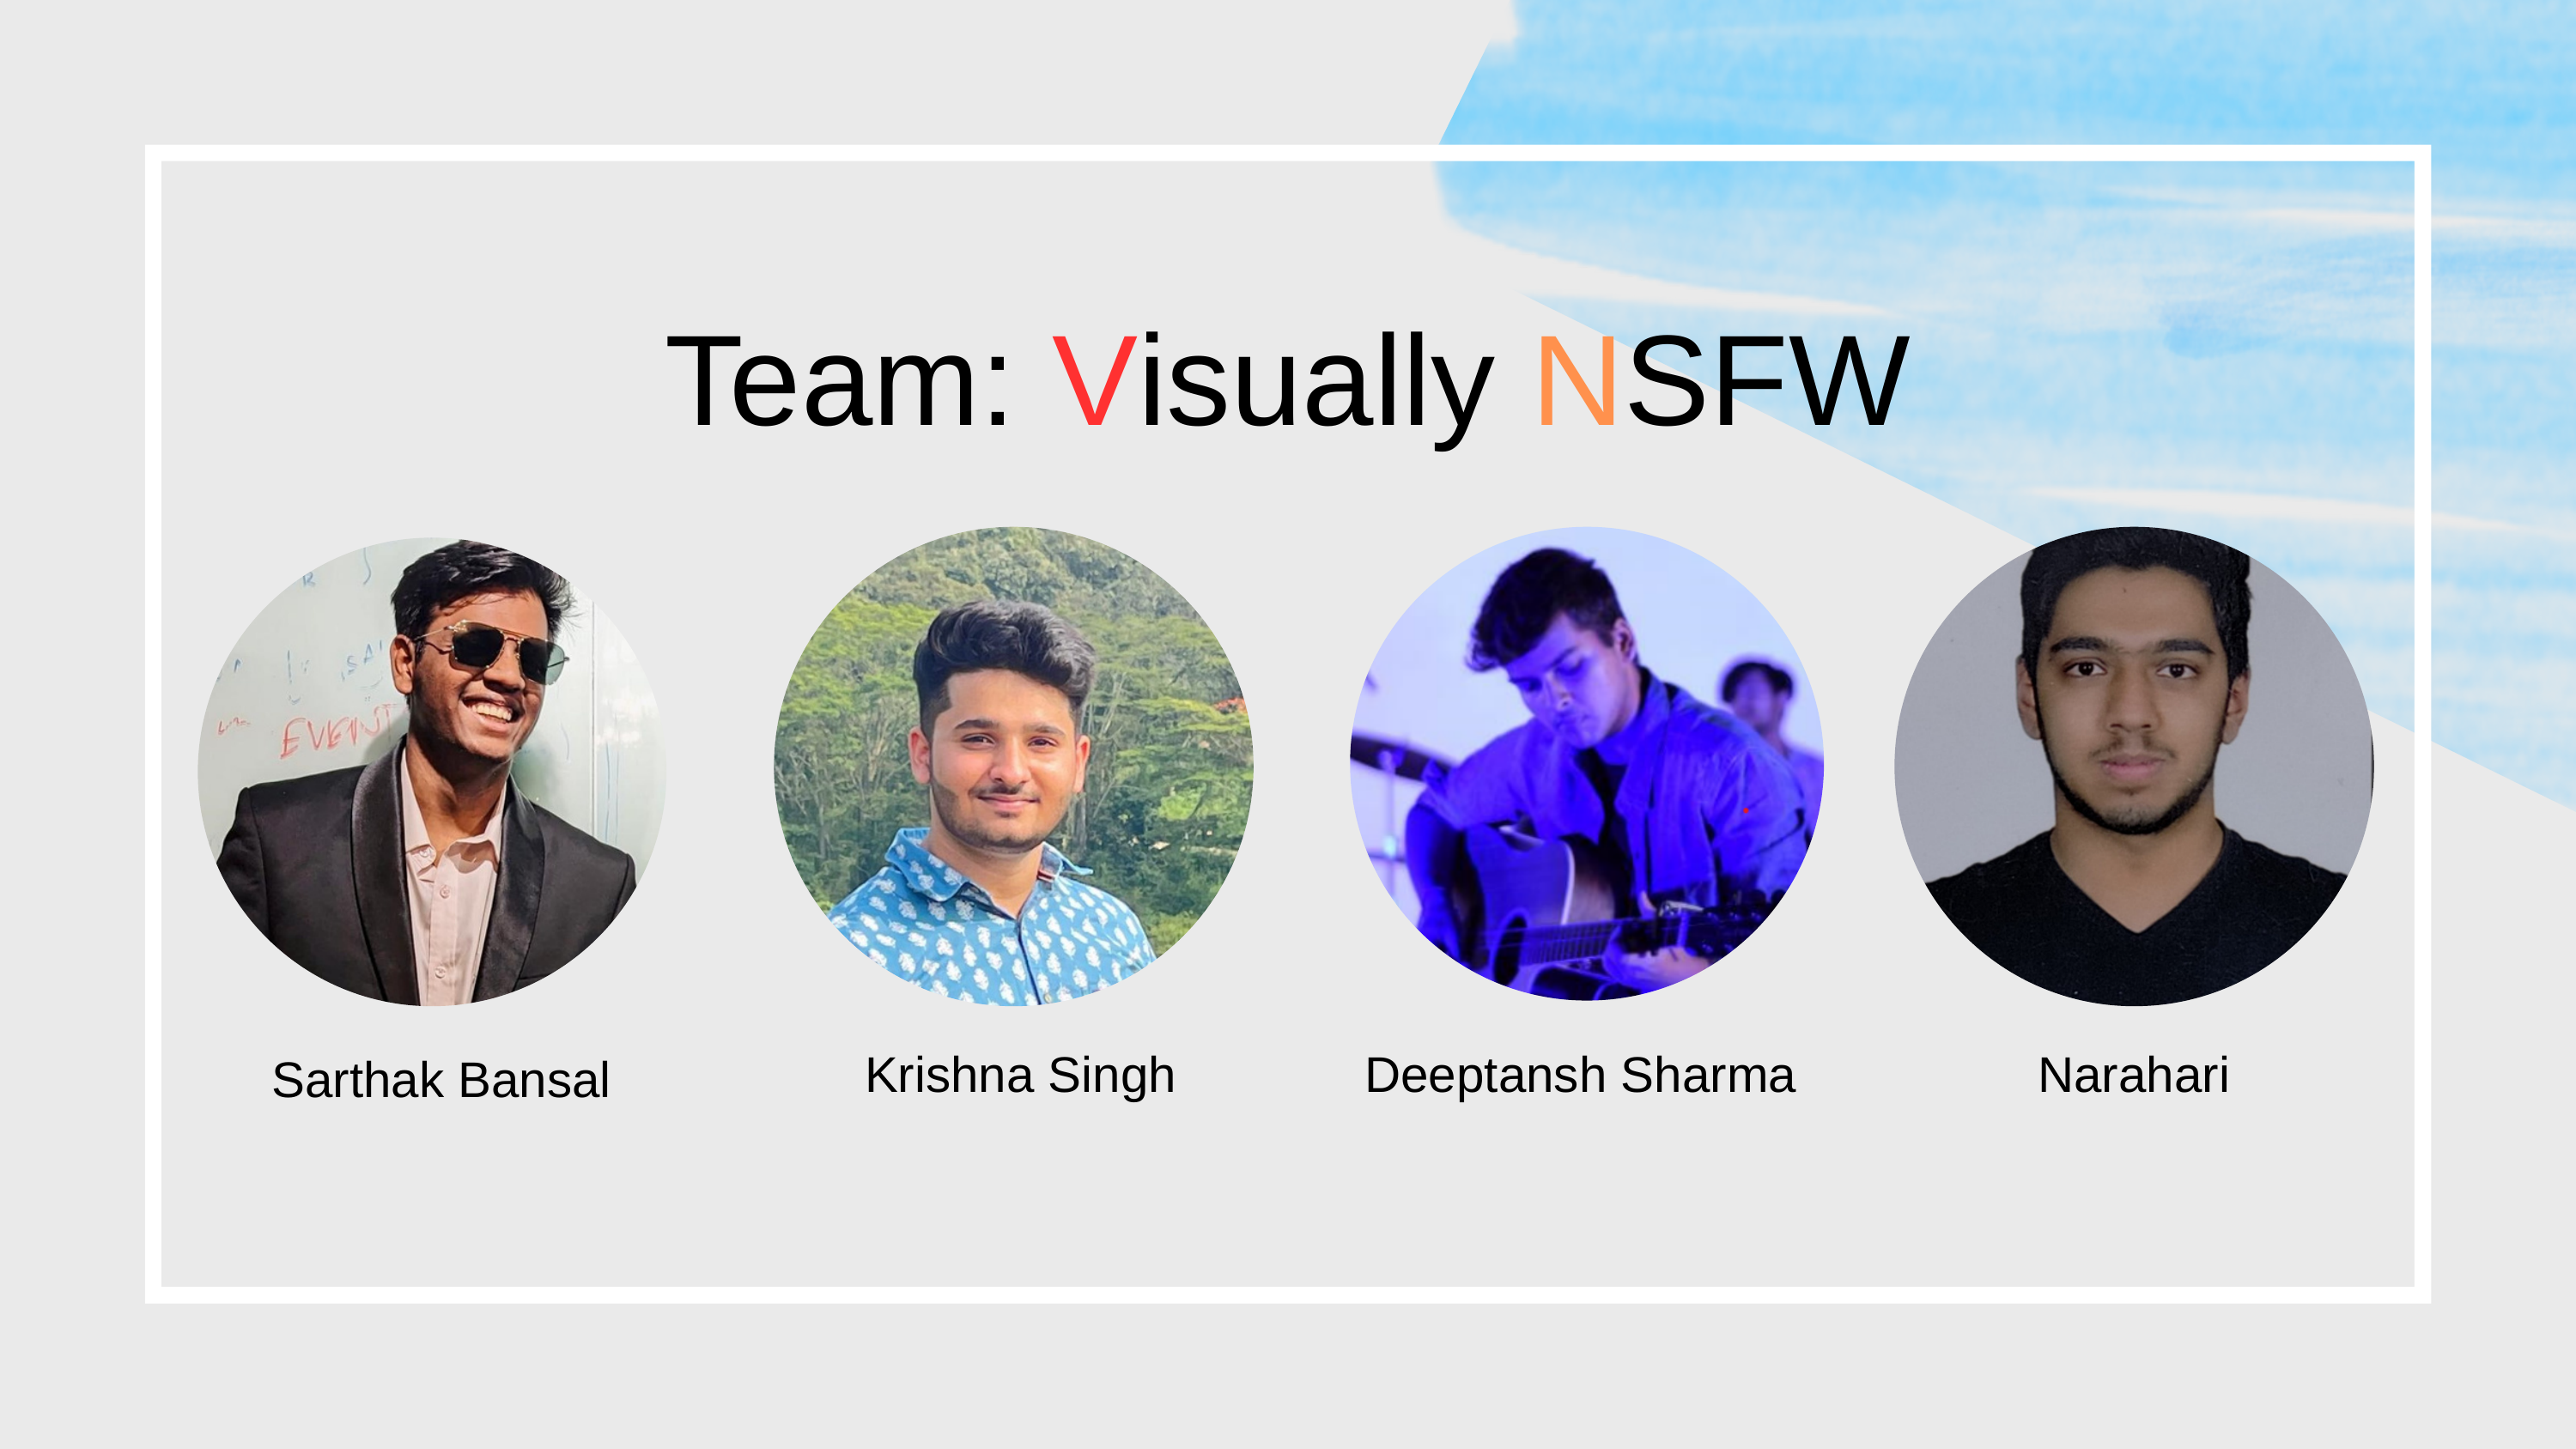

Team: Visually NSFW

 Krishna Singh
 Deeptansh Sharma
 Narahari
Sarthak Bansal